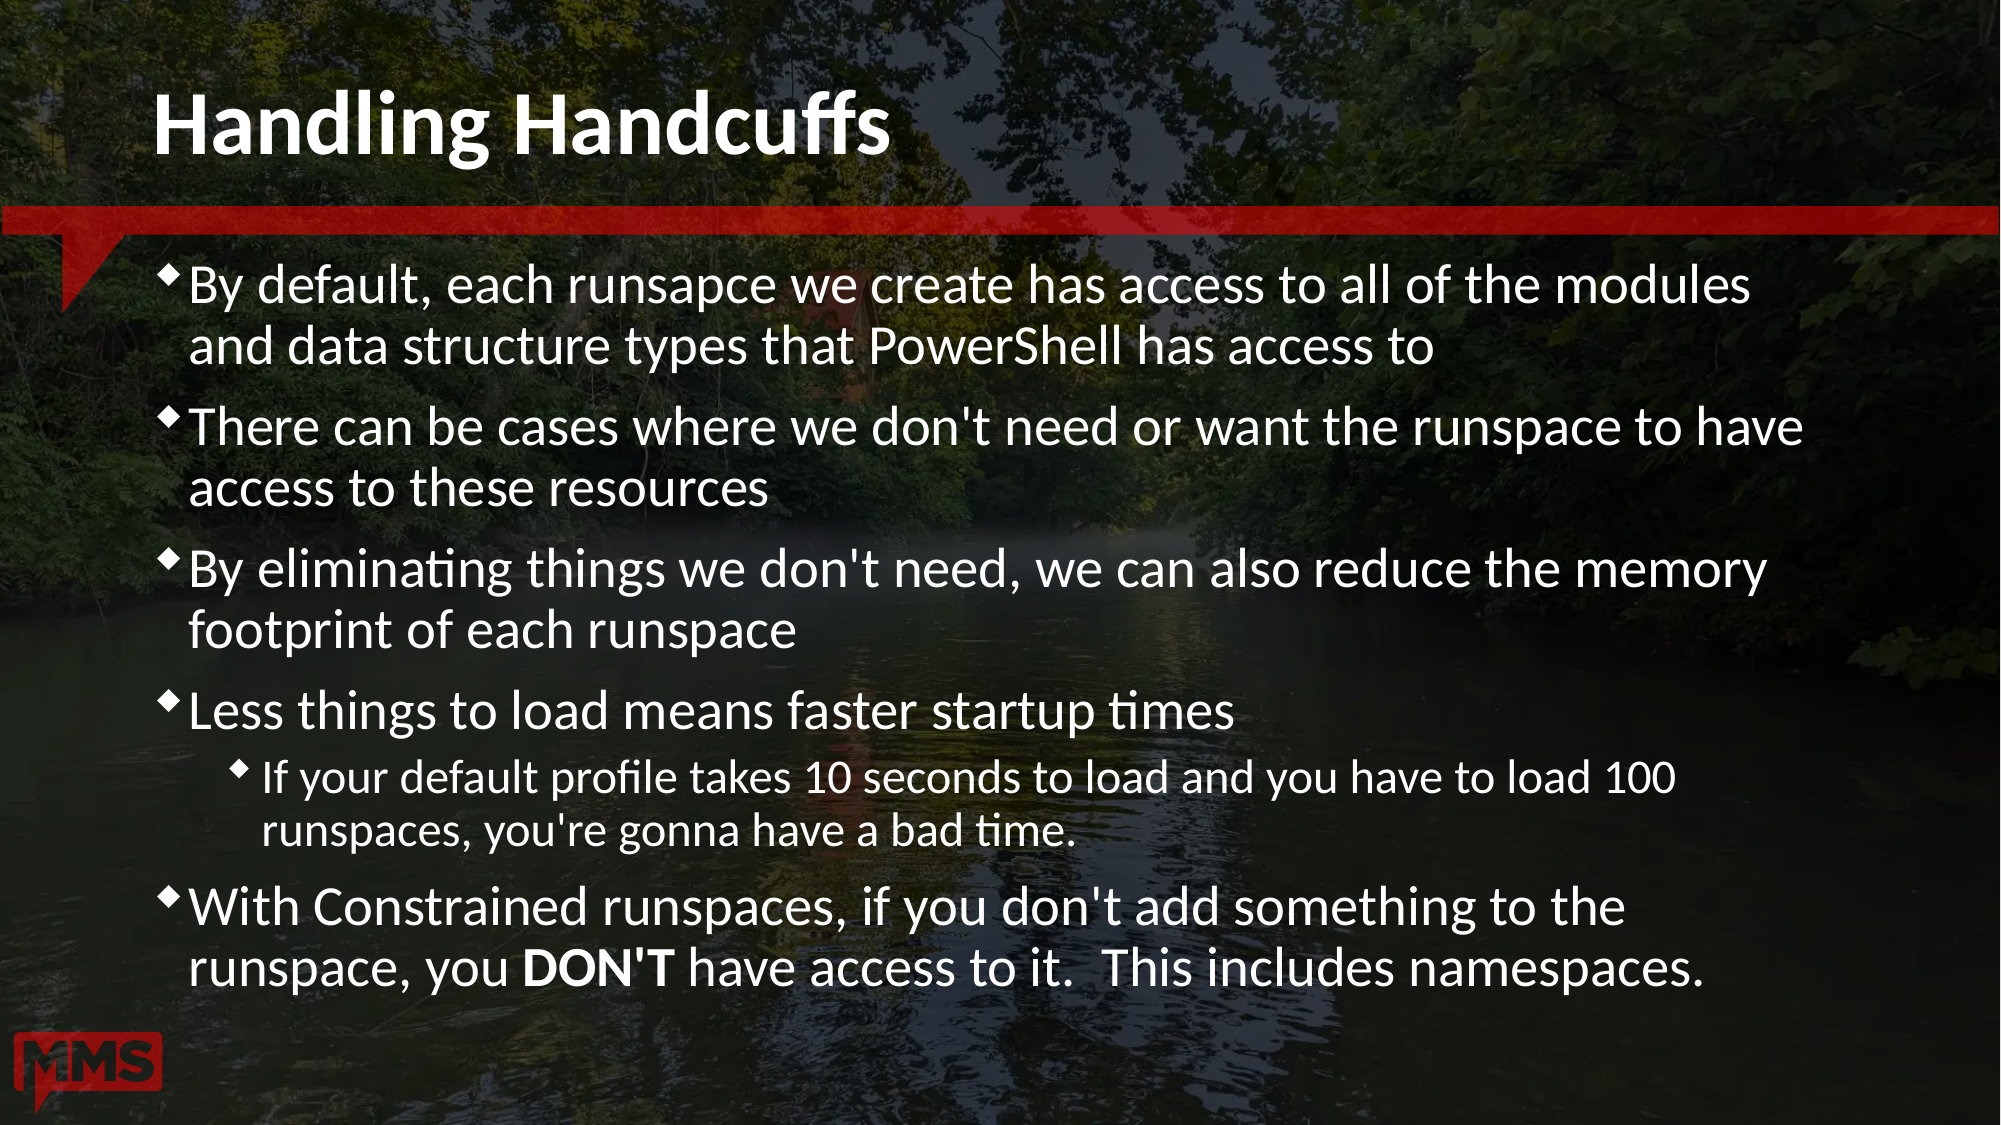

# Handling Handcuffs
By default, each runsapce we create has access to all of the modules and data structure types that PowerShell has access to
There can be cases where we don't need or want the runspace to have access to these resources
By eliminating things we don't need, we can also reduce the memory footprint of each runspace
Less things to load means faster startup times
If your default profile takes 10 seconds to load and you have to load 100 runspaces, you're gonna have a bad time.
With Constrained runspaces, if you don't add something to the runspace, you DON'T have access to it.  This includes namespaces.